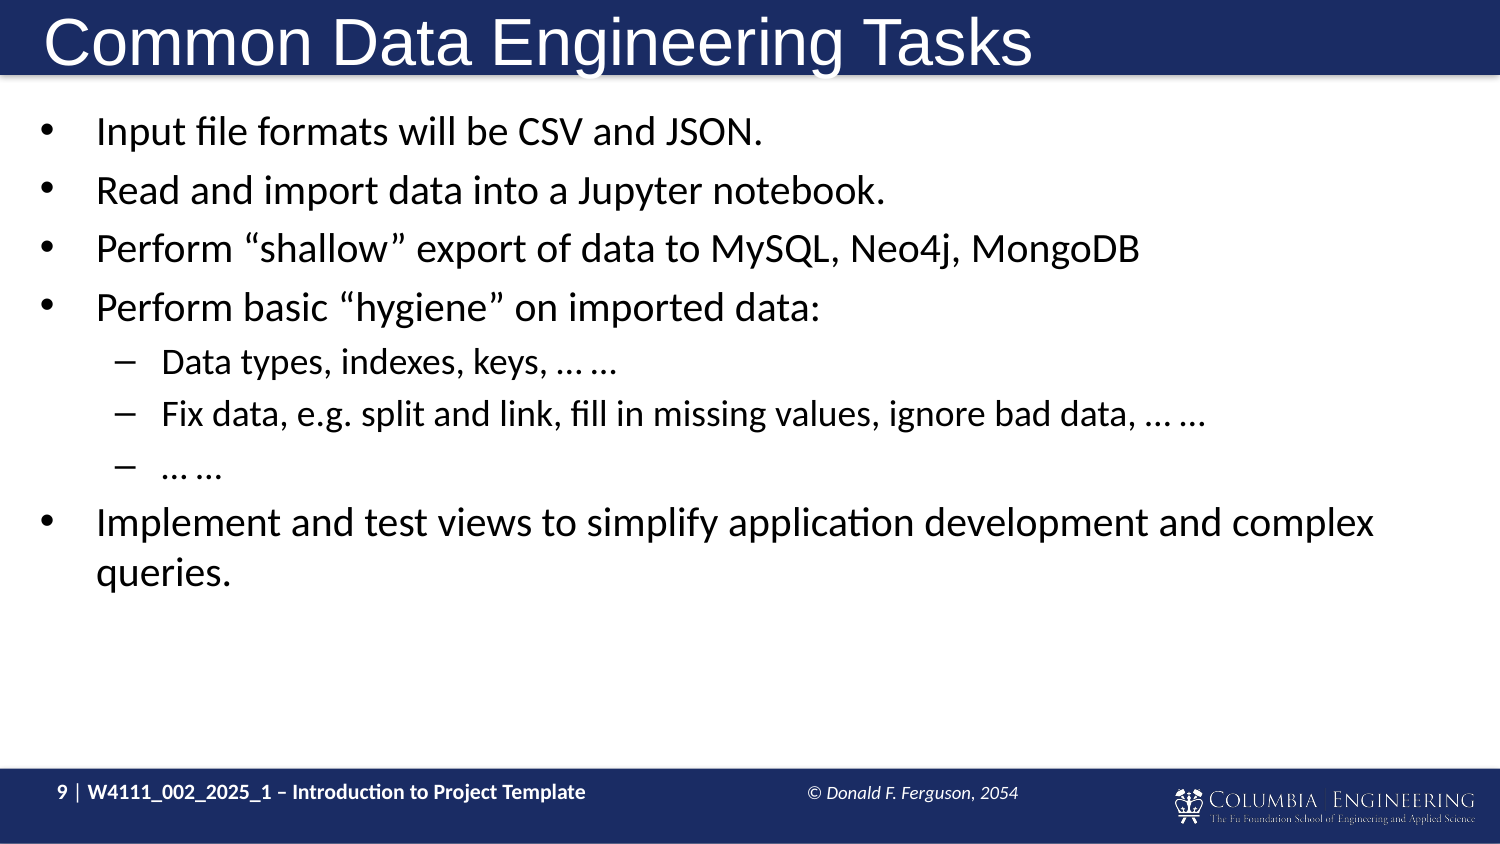

# Common Data Engineering Tasks
Input file formats will be CSV and JSON.
Read and import data into a Jupyter notebook.
Perform “shallow” export of data to MySQL, Neo4j, MongoDB
Perform basic “hygiene” on imported data:
Data types, indexes, keys, … …
Fix data, e.g. split and link, fill in missing values, ignore bad data, … …
… …
Implement and test views to simplify application development and complex queries.